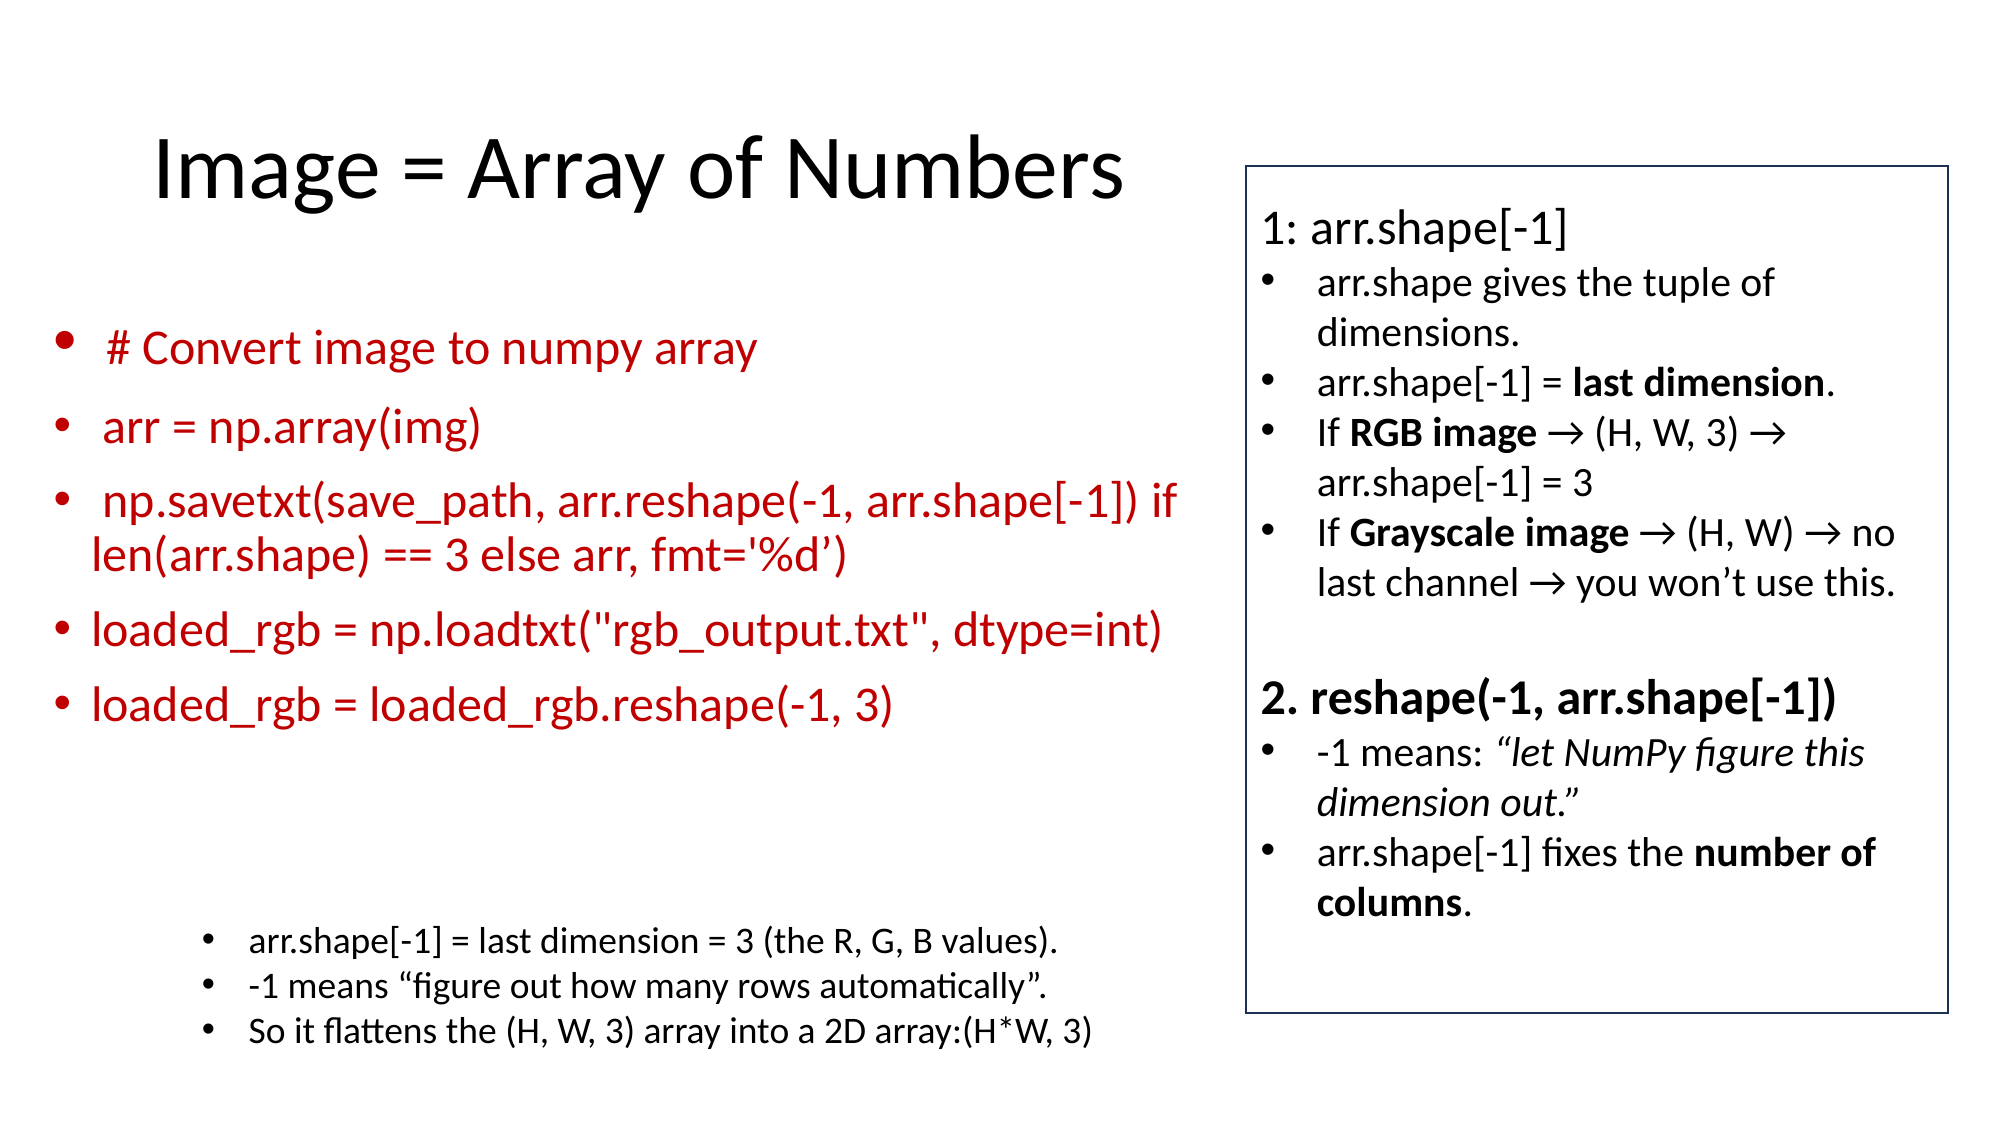

# Image = Array of Numbers
1: arr.shape[-1]
arr.shape gives the tuple of dimensions.
arr.shape[-1] = last dimension.
If RGB image → (H, W, 3) → arr.shape[-1] = 3
If Grayscale image → (H, W) → no last channel → you won’t use this.

2. reshape(-1, arr.shape[-1])
-1 means: “let NumPy figure this dimension out.”
arr.shape[-1] fixes the number of columns.

Saving the image as a text file forces you to see that images are just arrays of numbers (pixels). But, why no direct conversion of image to text?
Computers represent an image as a matrix of pixel values.
NumPy makes those numbers accessible
Human Readability
Easy Portability
A text file can be shared without worrying about image formats.
Another person can just load it with np.loadtxt() and reconstruct the array.

 # Convert image to numpy array
 arr = np.array(img)
 np.savetxt(save_path, arr.reshape(-1, arr.shape[-1]) if len(arr.shape) == 3 else arr, fmt='%d’)
loaded_rgb = np.loadtxt("rgb_output.txt", dtype=int)
loaded_rgb = loaded_rgb.reshape(-1, 3)
arr.shape[-1] = last dimension = 3 (the R, G, B values).
-1 means “figure out how many rows automatically”.
So it flattens the (H, W, 3) array into a 2D array:(H*W, 3)